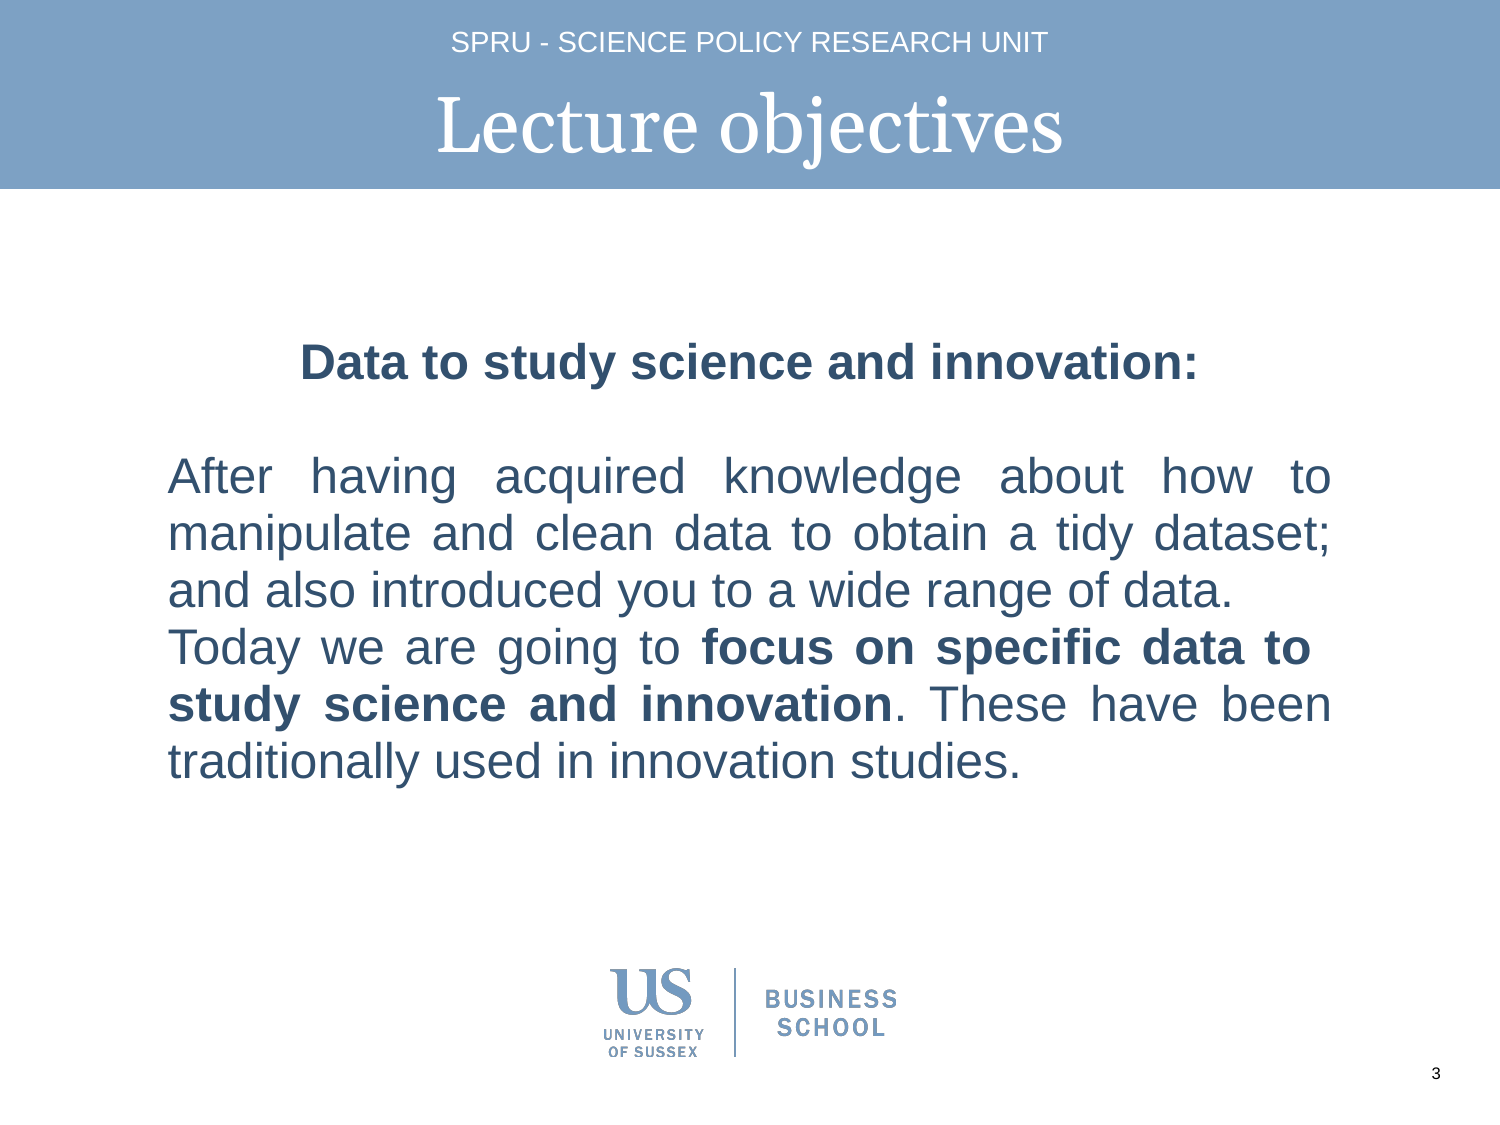

# Lecture objectives
Data to study science and innovation:

After having acquired knowledge about how to manipulate and clean data to obtain a tidy dataset; and also introduced you to a wide range of data.
Today we are going to focus on specific data to  study science and innovation. These have been traditionally used in innovation studies.